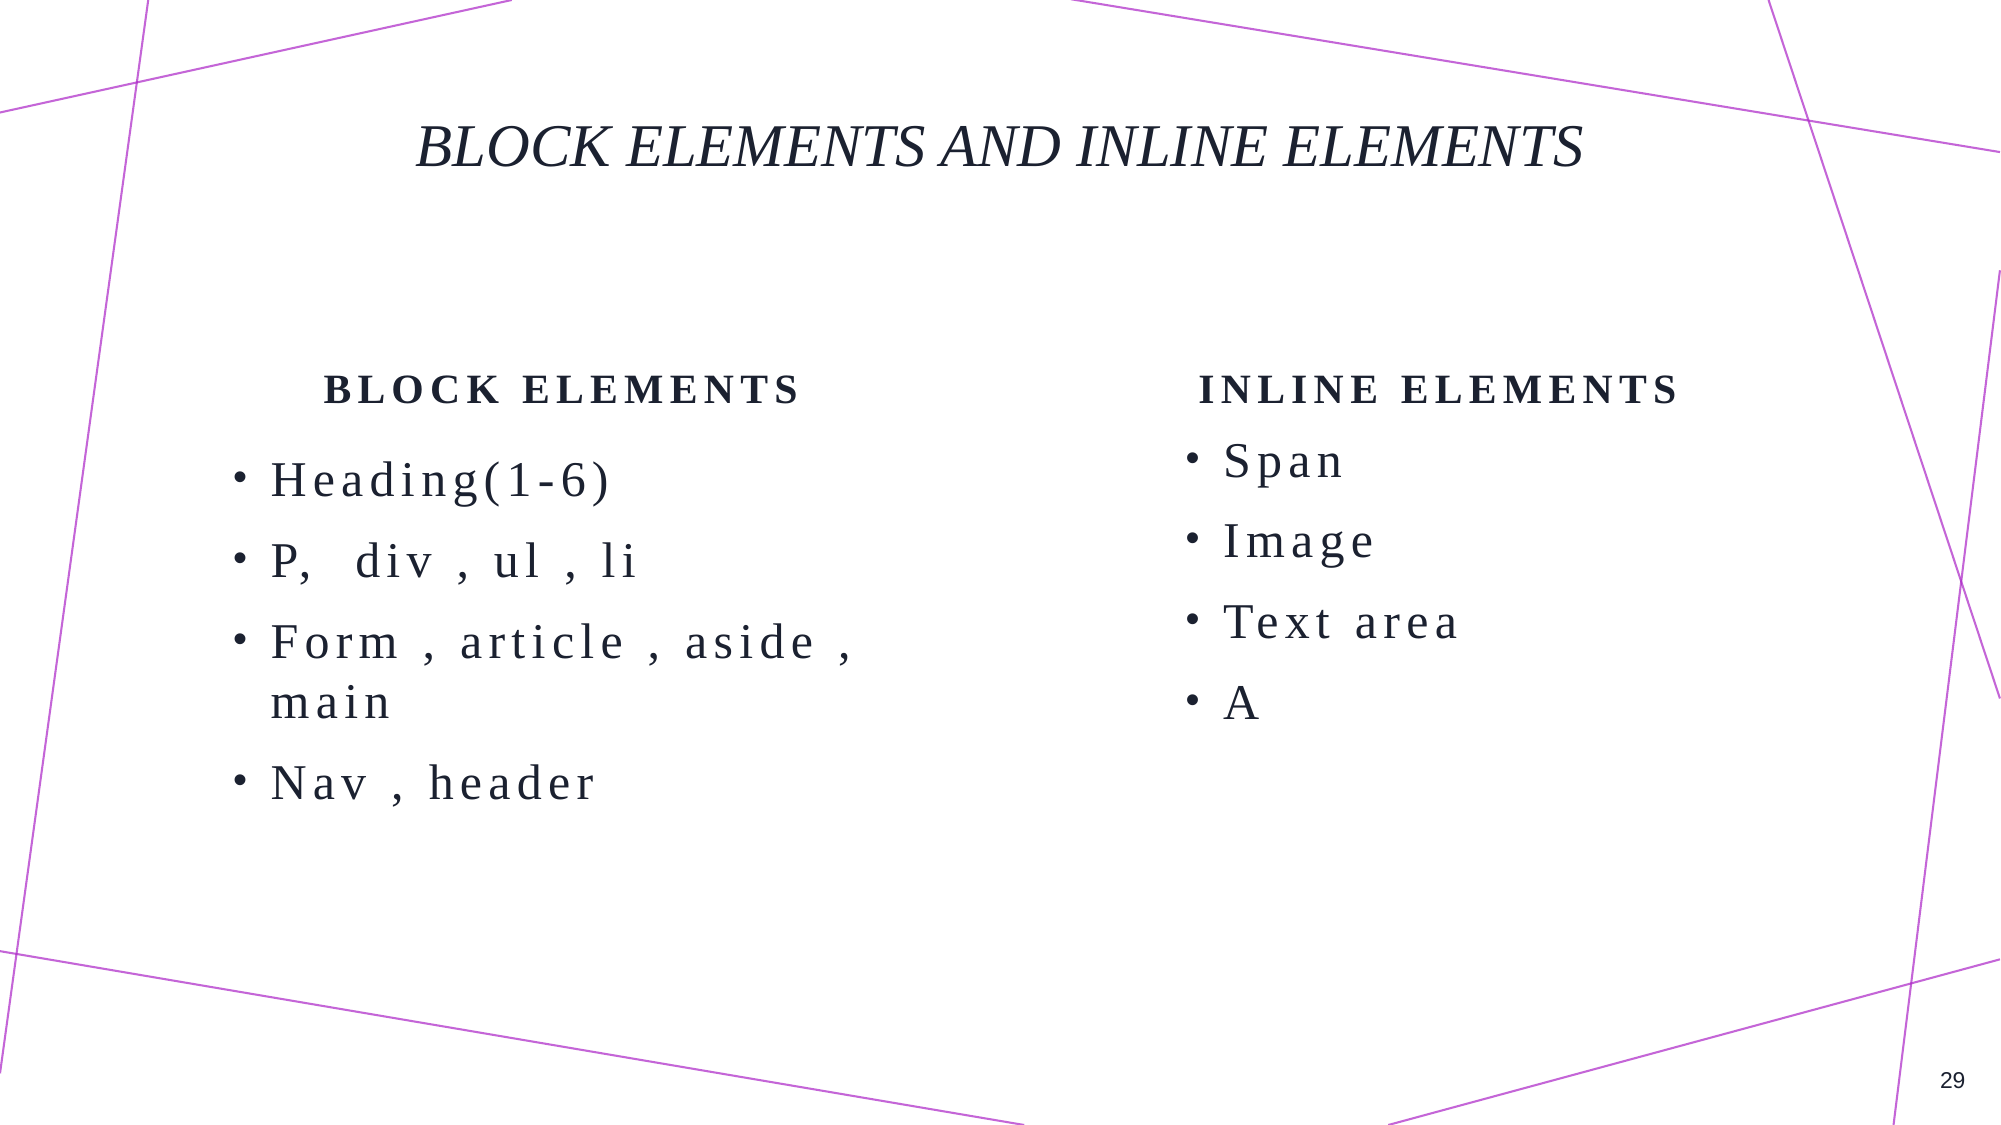

# Block elements anD inline elements
Block Elements
Inline Elements
Span
Image
Text area
A
Heading(1-6)
P,  div , ul , li
Form , article , aside , main
Nav , header
29